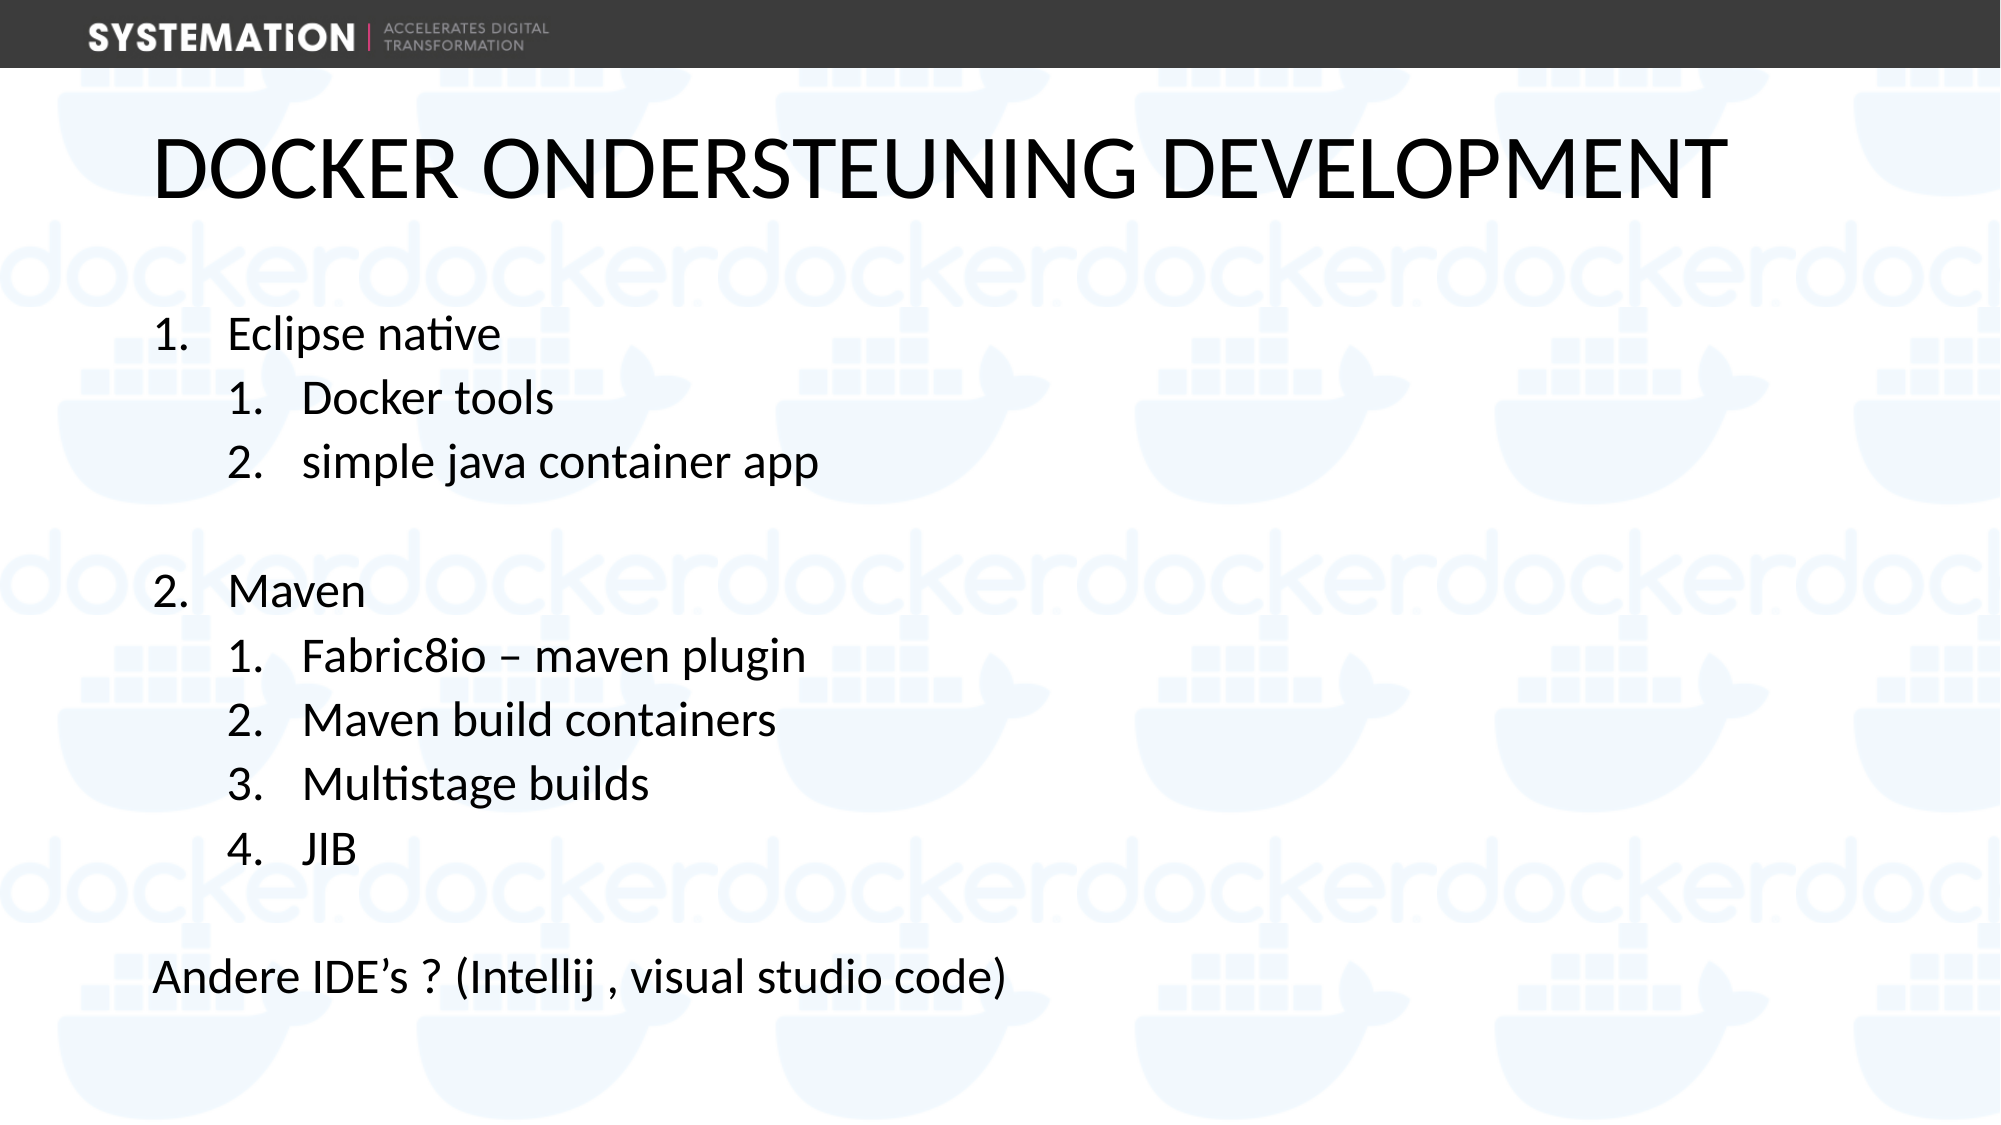

# Docker ondersteuning development
Eclipse native
Docker tools
simple java container app
Maven
Fabric8io – maven plugin
Maven build containers
Multistage builds
JIB
Andere IDE’s ? (Intellij , visual studio code)